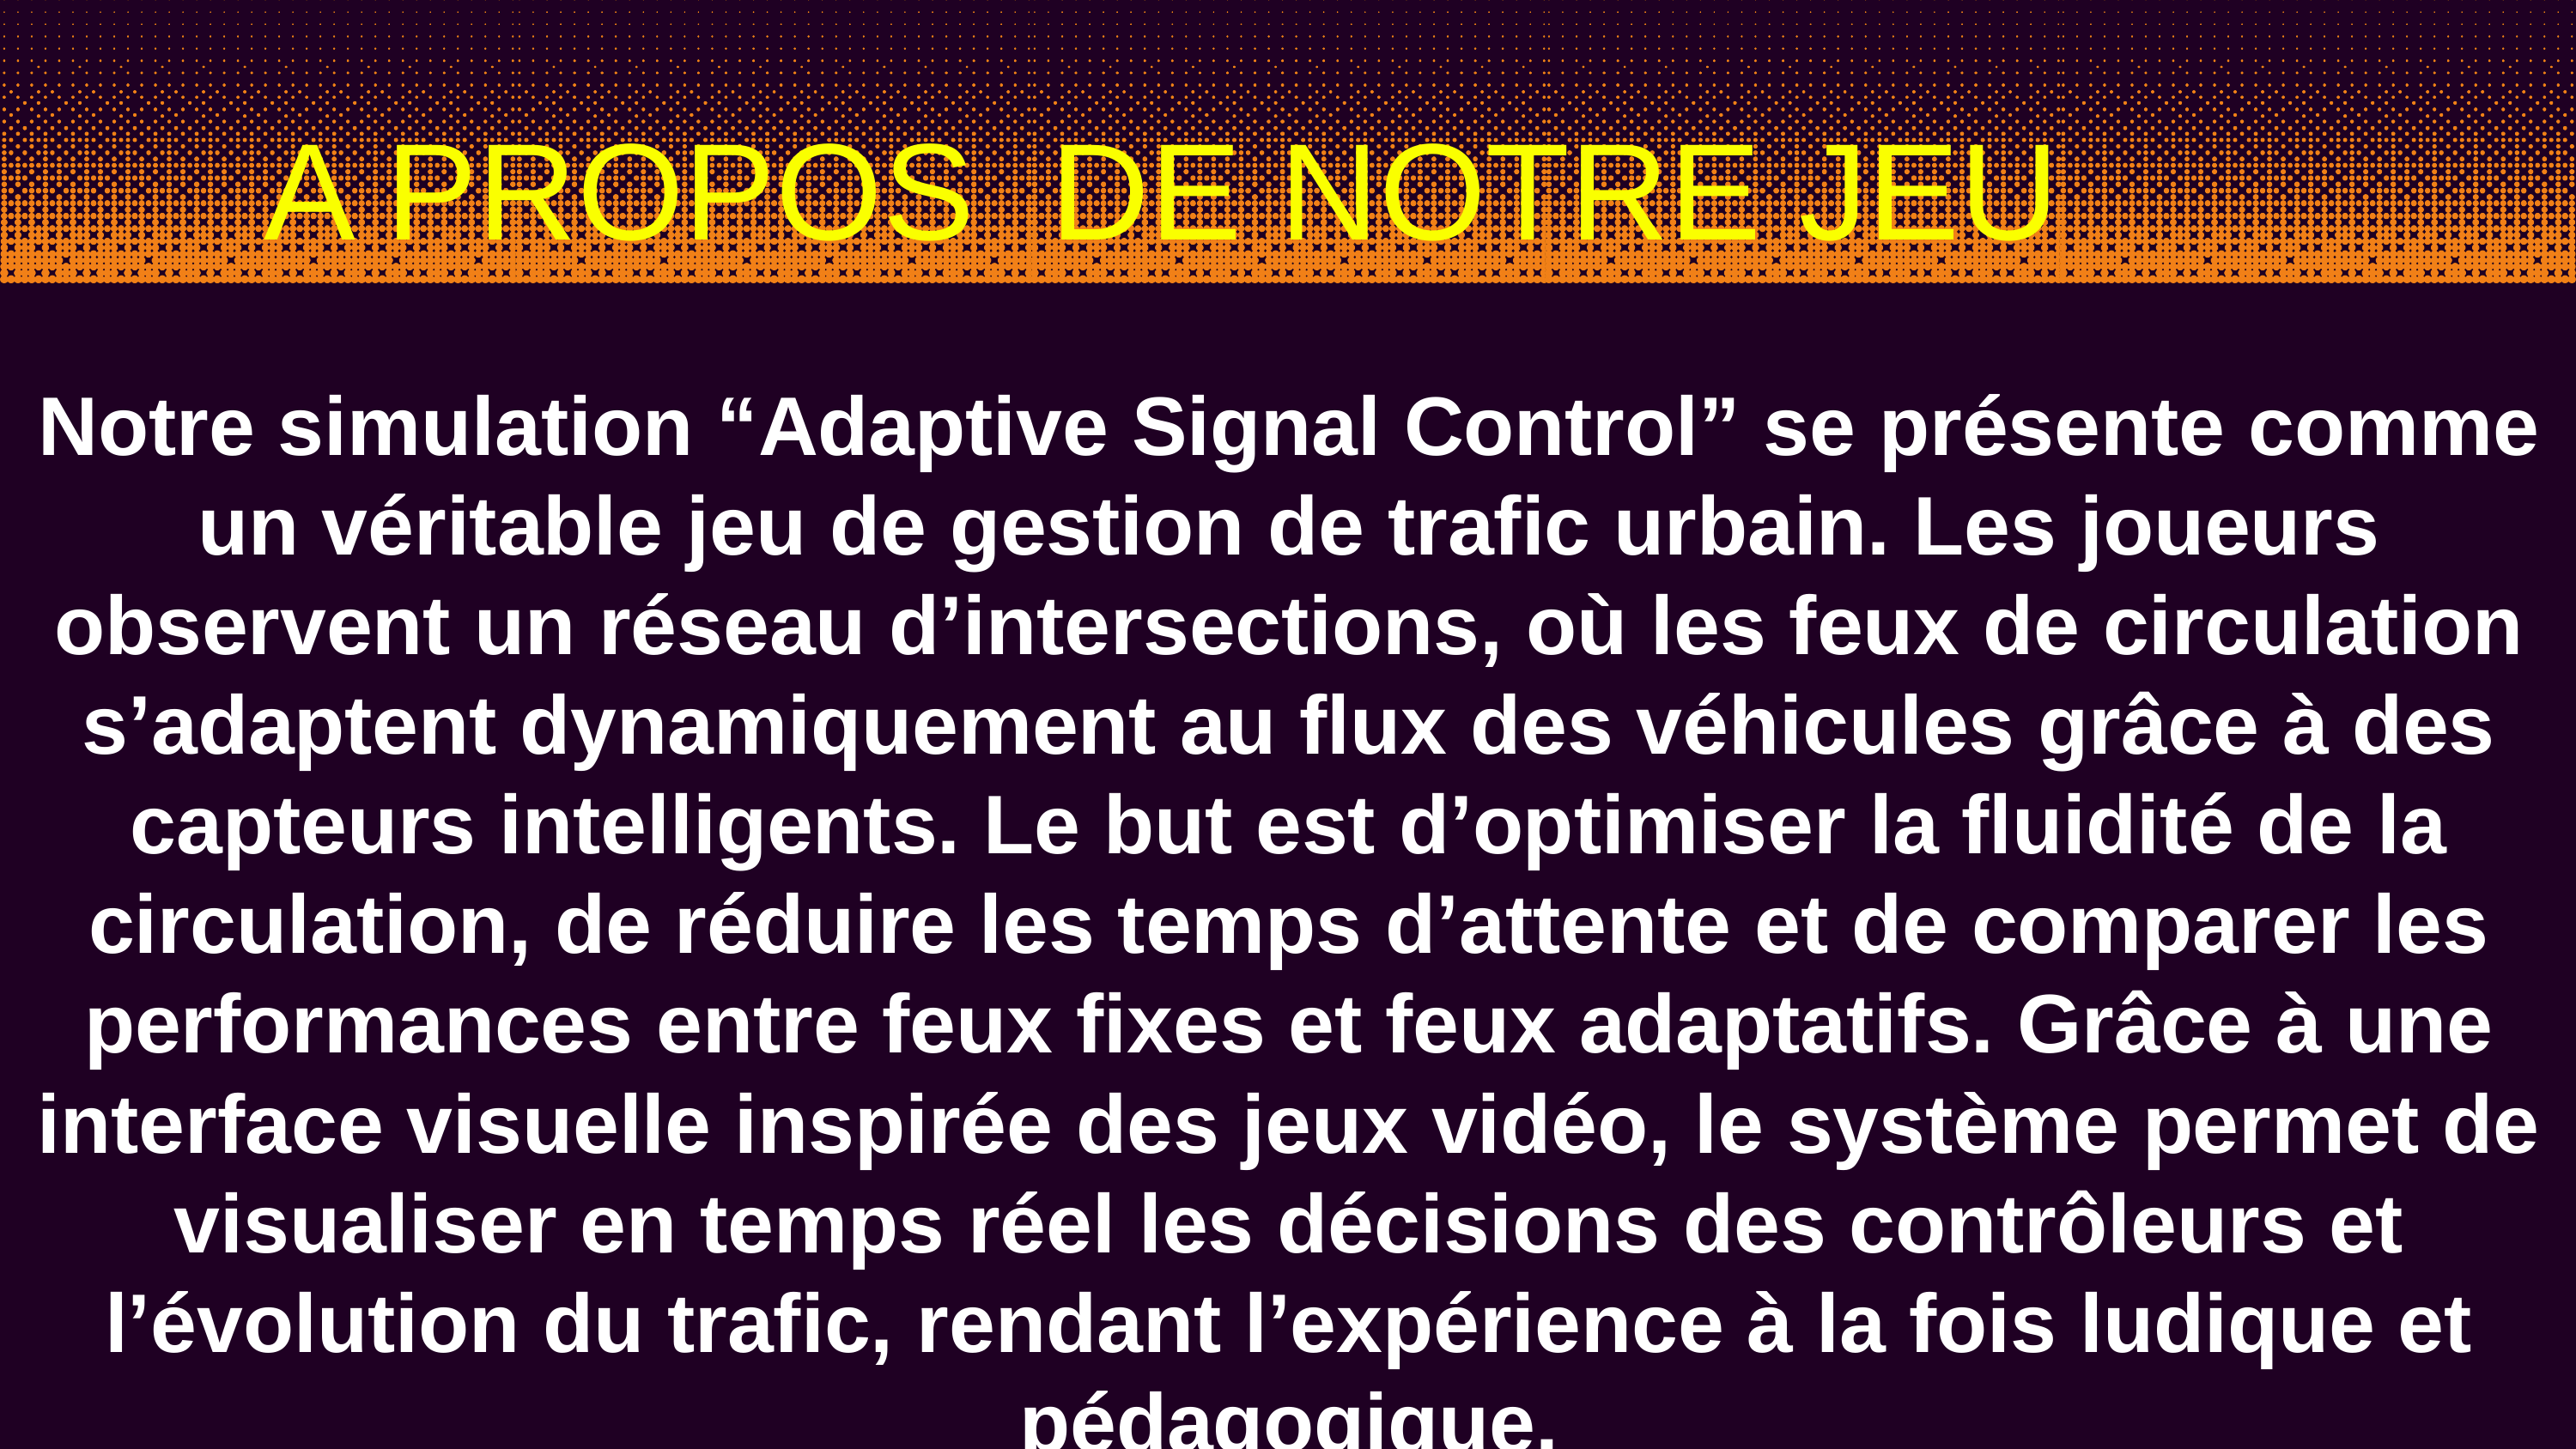

A PROPOS  DE NOTRE JEU

Notre simulation “Adaptive Signal Control” se présente comme un véritable jeu de gestion de trafic urbain. Les joueurs observent un réseau d’intersections, où les feux de circulation s’adaptent dynamiquement au flux des véhicules grâce à des capteurs intelligents. Le but est d’optimiser la fluidité de la circulation, de réduire les temps d’attente et de comparer les performances entre feux fixes et feux adaptatifs. Grâce à une interface visuelle inspirée des jeux vidéo, le système permet de visualiser en temps réel les décisions des contrôleurs et l’évolution du trafic, rendant l’expérience à la fois ludique et pédagogique.